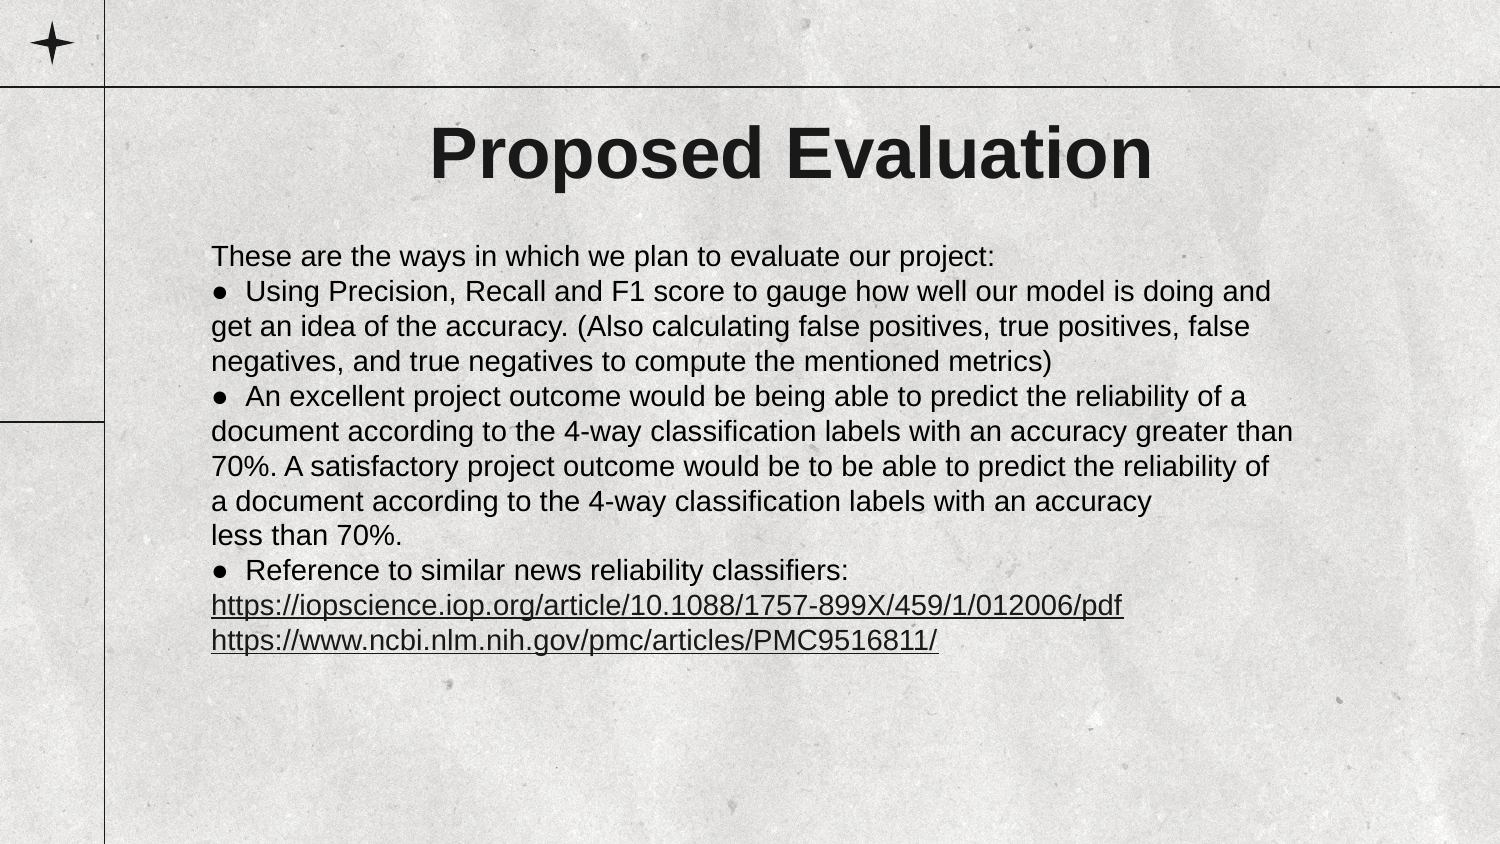

Proposed Evaluation
These are the ways in which we plan to evaluate our project:
●  Using Precision, Recall and F1 score to gauge how well our model is doing and get an idea of the accuracy. (Also calculating false positives, true positives, false negatives, and true negatives to compute the mentioned metrics)
●  An excellent project outcome would be being able to predict the reliability of a document according to the 4-way classification labels with an accuracy greater than 70%. A satisfactory project outcome would be to be able to predict the reliability of a document according to the 4-way classification labels with an accuracy less than 70%.
●  Reference to similar news reliability classifiers:  
https://iopscience.iop.org/article/10.1088/1757-899X/459/1/012006/pdf
https://www.ncbi.nlm.nih.gov/pmc/articles/PMC9516811/